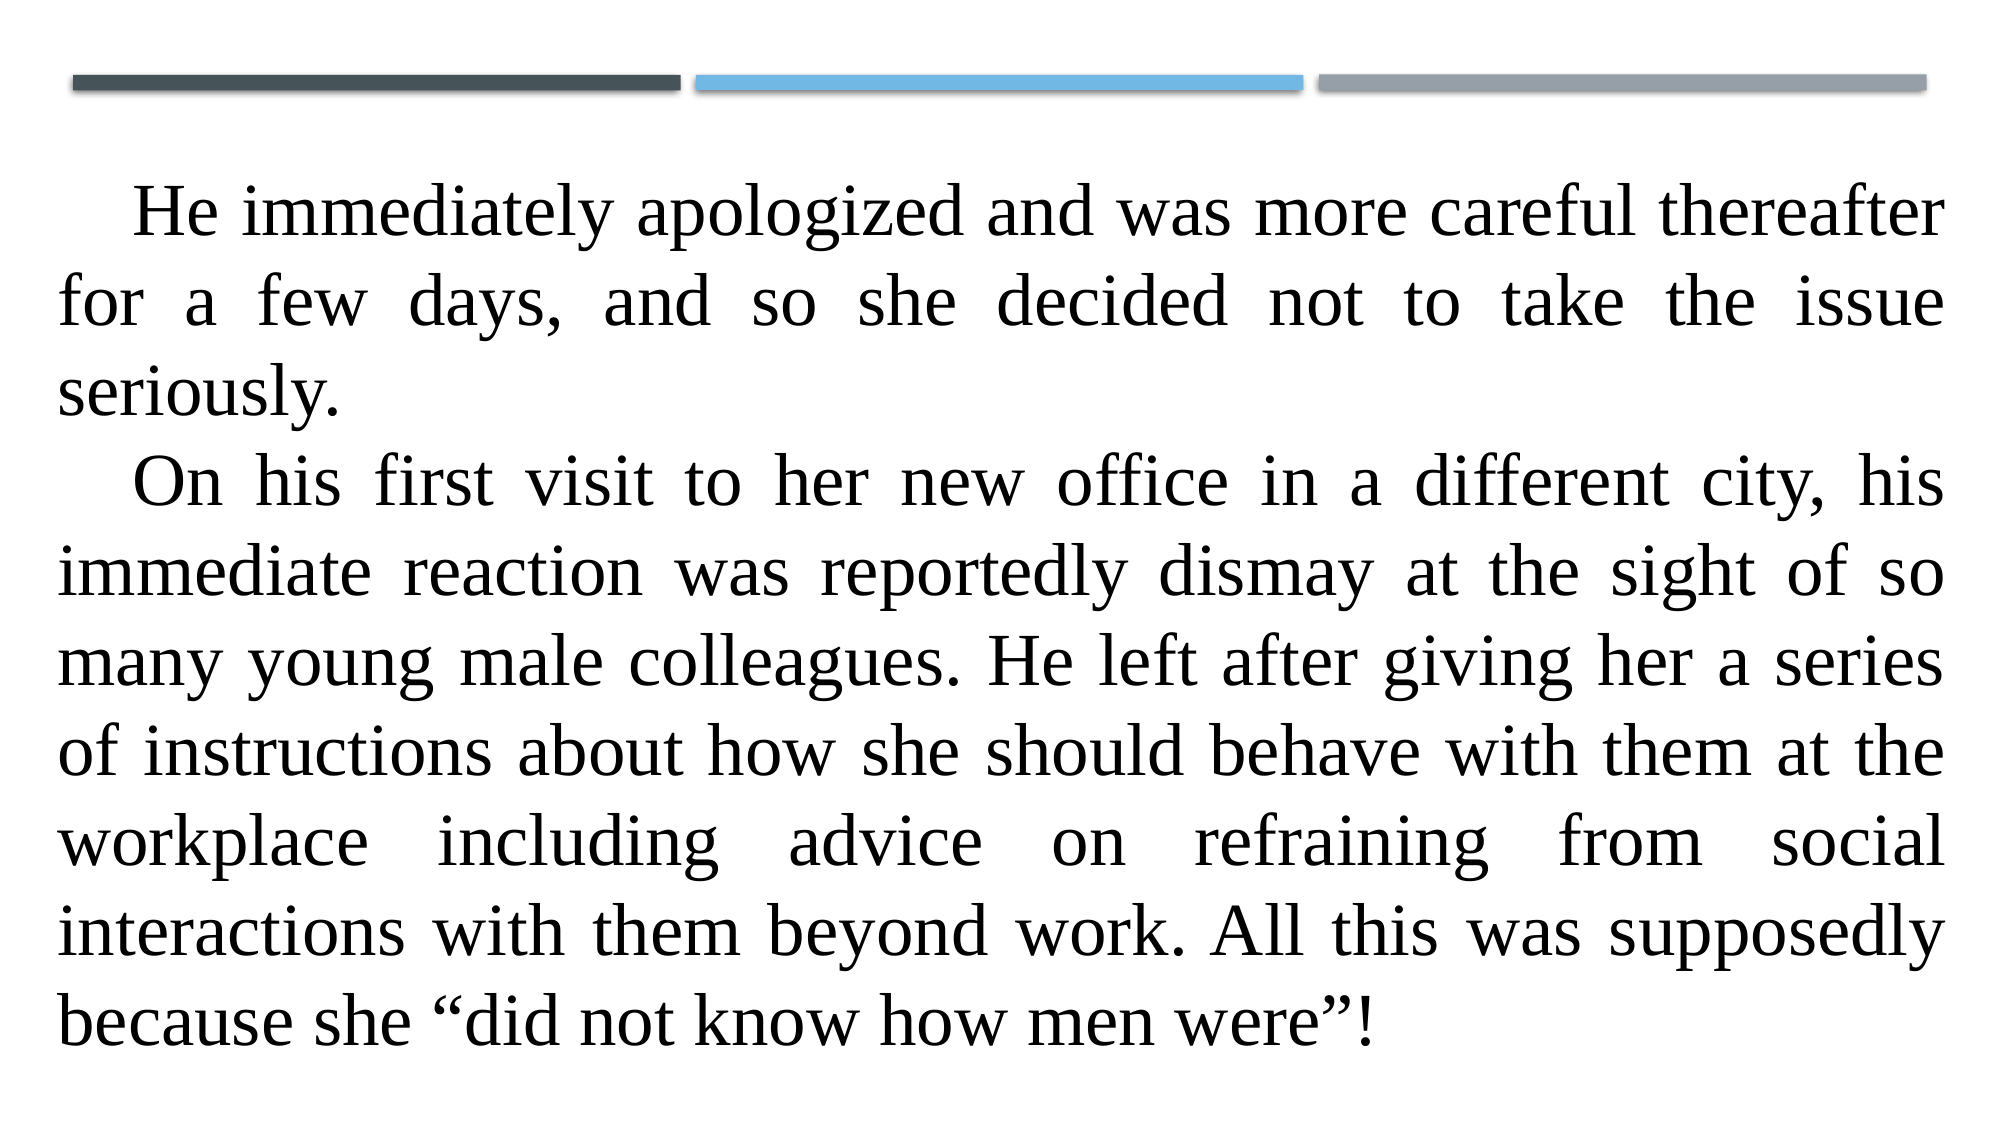

He immediately apologized and was more careful thereafter for a few days, and so she decided not to take the issue seriously.
On his first visit to her new office in a different city, his immediate reaction was reportedly dismay at the sight of so many young male colleagues. He left after giving her a series of instructions about how she should behave with them at the workplace including advice on refraining from social interactions with them beyond work. All this was supposedly because she “did not know how men were”!